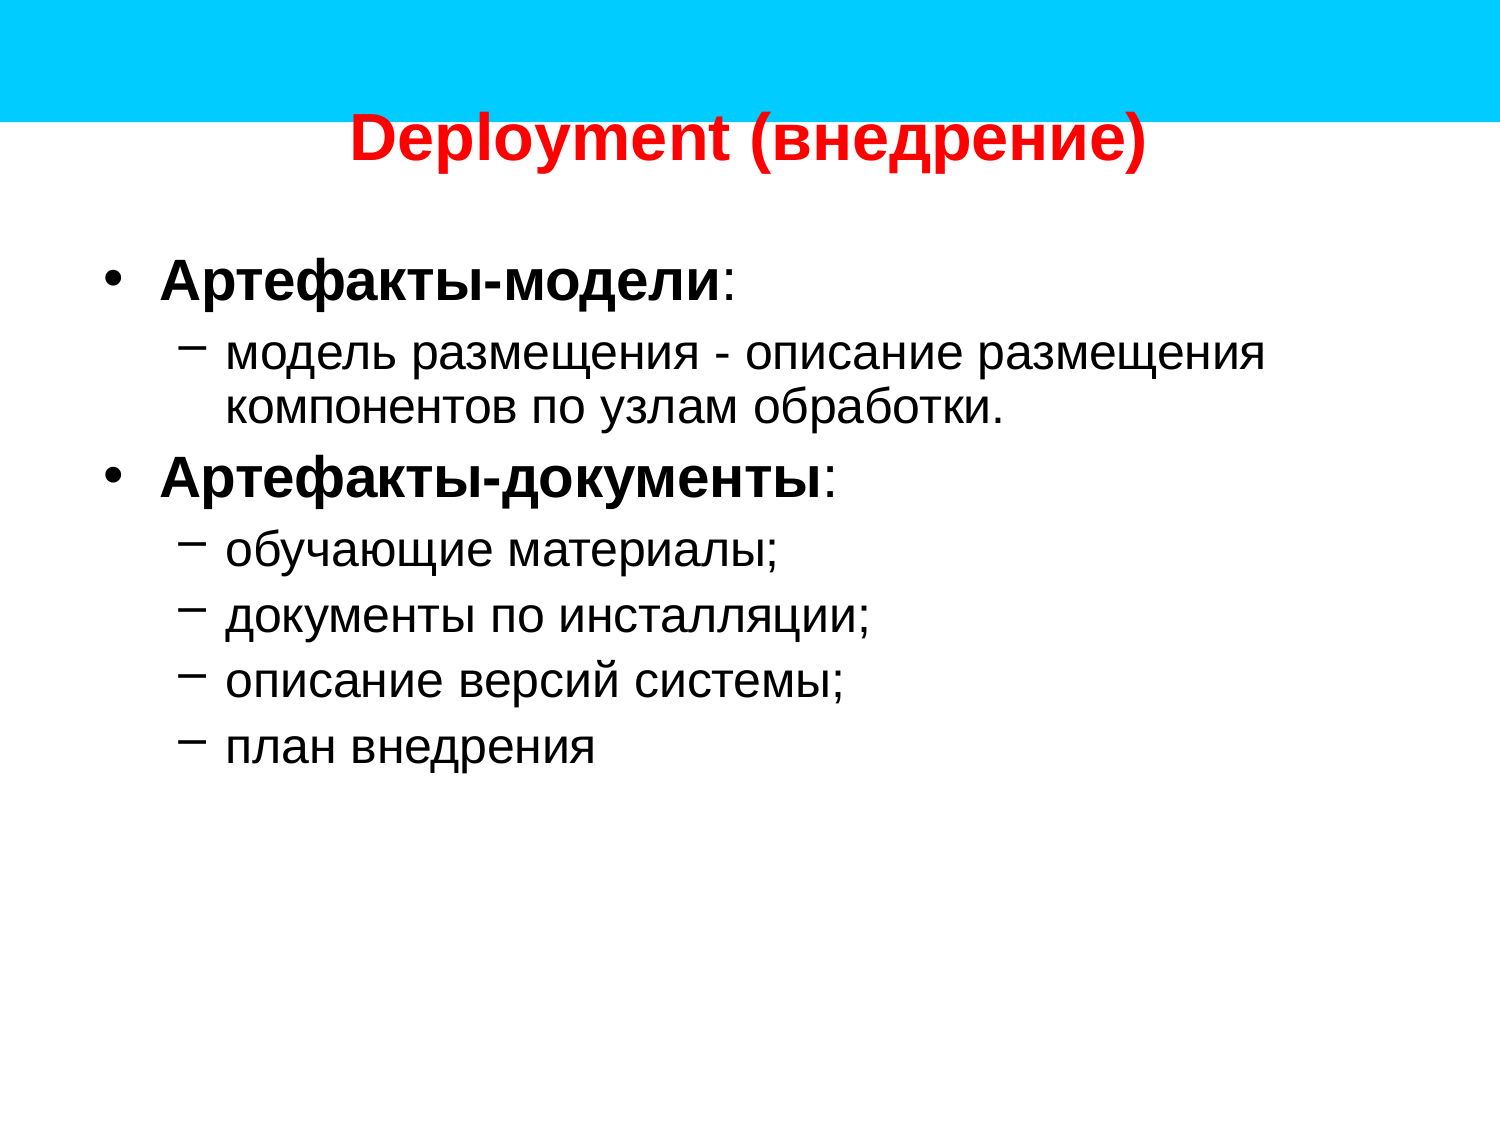

# Deployment (внедрение)
Артефакты-модели:
модель размещения - описание размещения компонентов по узлам обработки.
Артефакты-документы:
обучающие материалы;
документы по инсталляции;
описание версий системы;
план внедрения